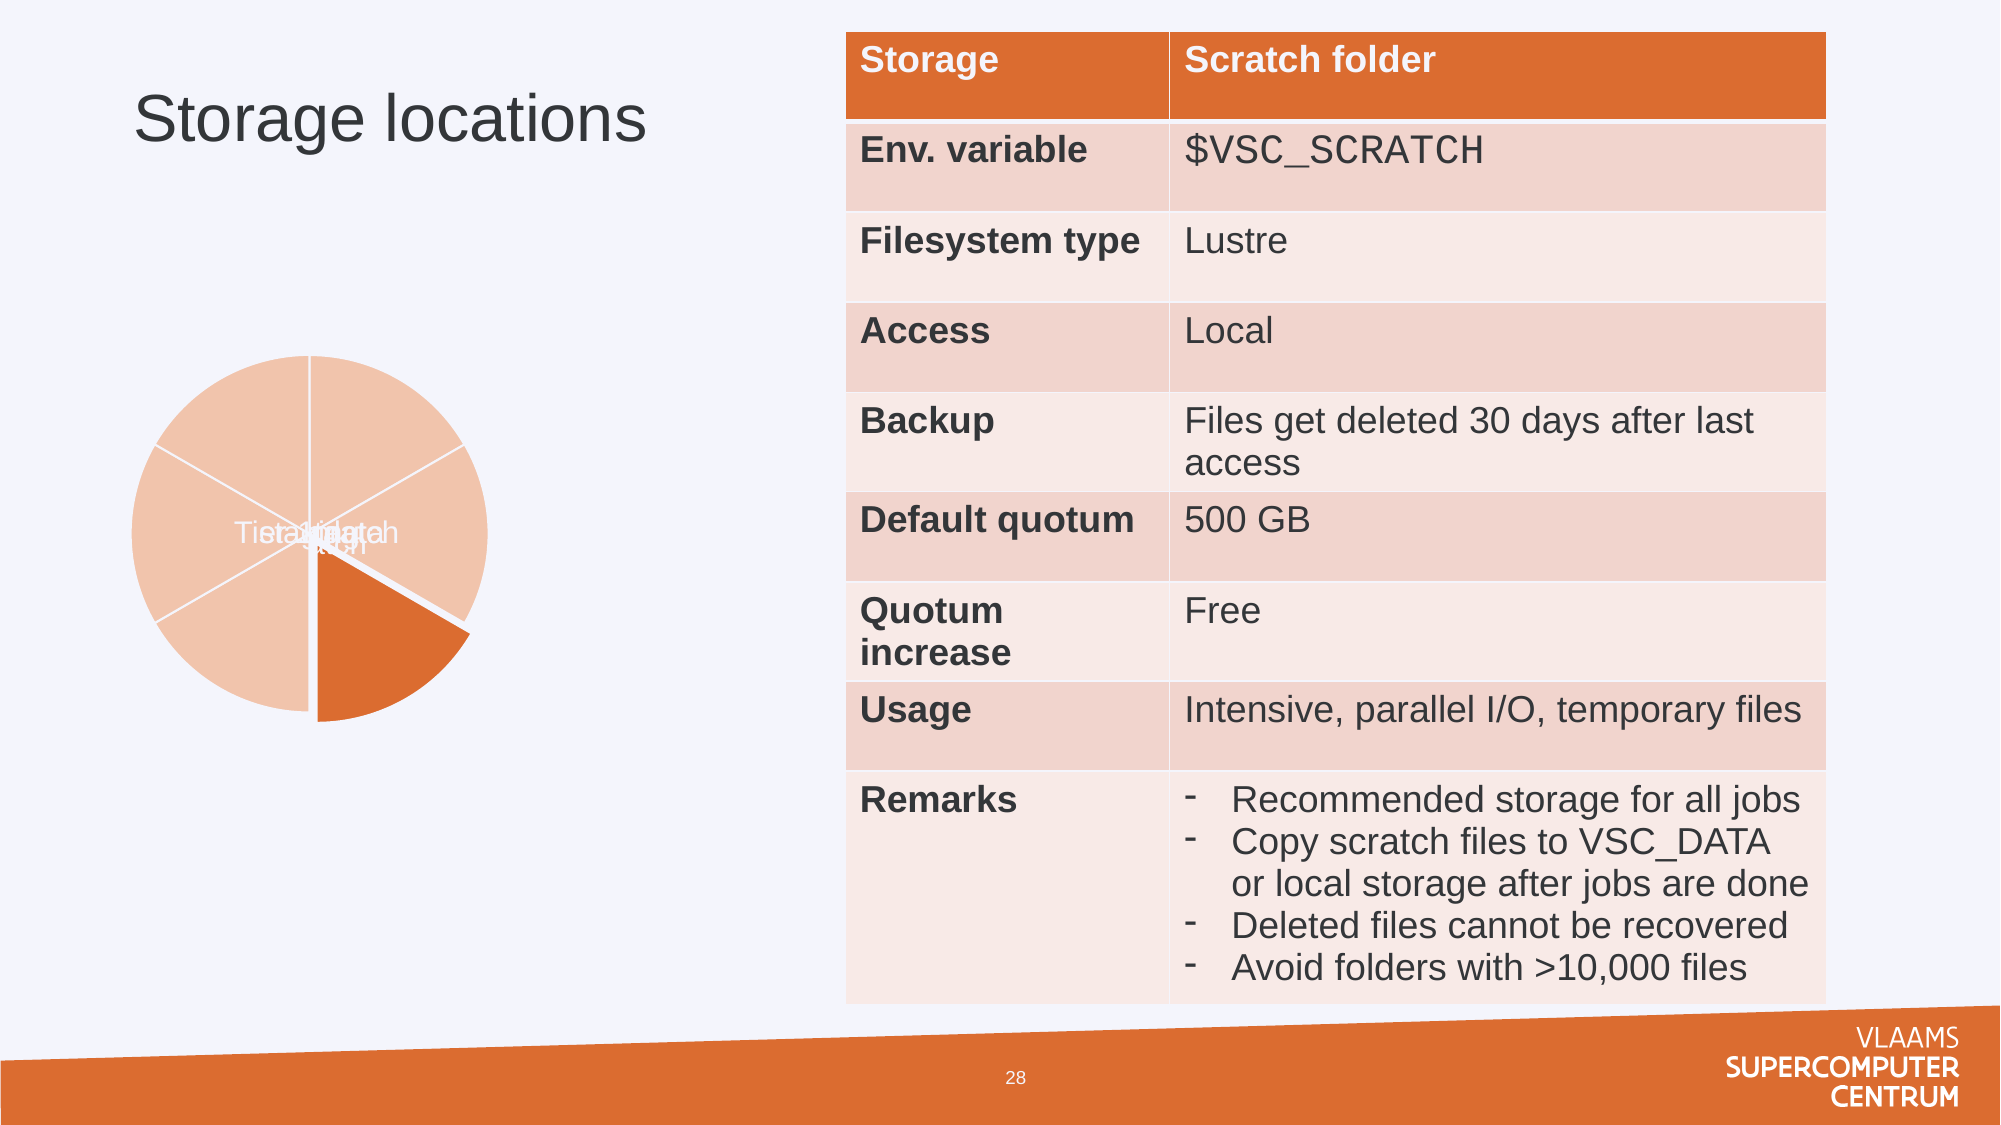

| Storage | Scratch folder |
| --- | --- |
| Env. variable | $VSC\_SCRATCH |
| Filesystem type | Lustre |
| Access | Local |
| Backup | Files get deleted 30 days after last access |
| Default quotum | 500 GB |
| Quotum increase | Free |
| Usage | Intensive, parallel I/O, temporary files |
| Remarks | Recommended storage for all jobs Copy scratch files to VSC\_DATA or local storage after jobs are done Deleted files cannot be recovered Avoid folders with >10,000 files |
Storage locations

home
data
scratch
node scratch
staging
Tier-1 data

28